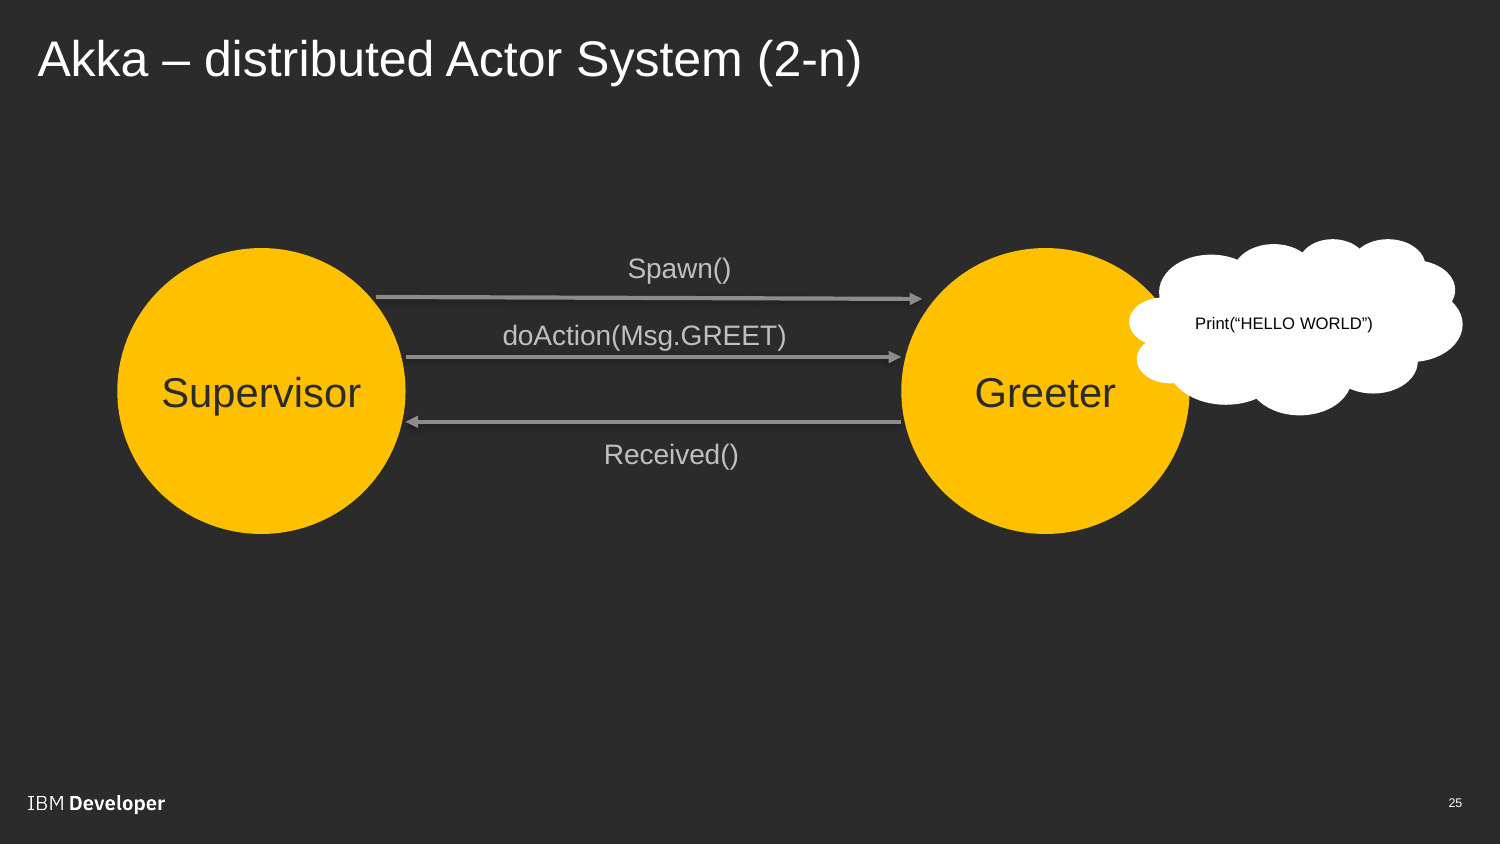

# Akka – distributed Actor System (2-n)
Print(“HELLO WORLD”)
Spawn()
Supervisor
Greeter

doAction(Msg.GREET)
Received()
25